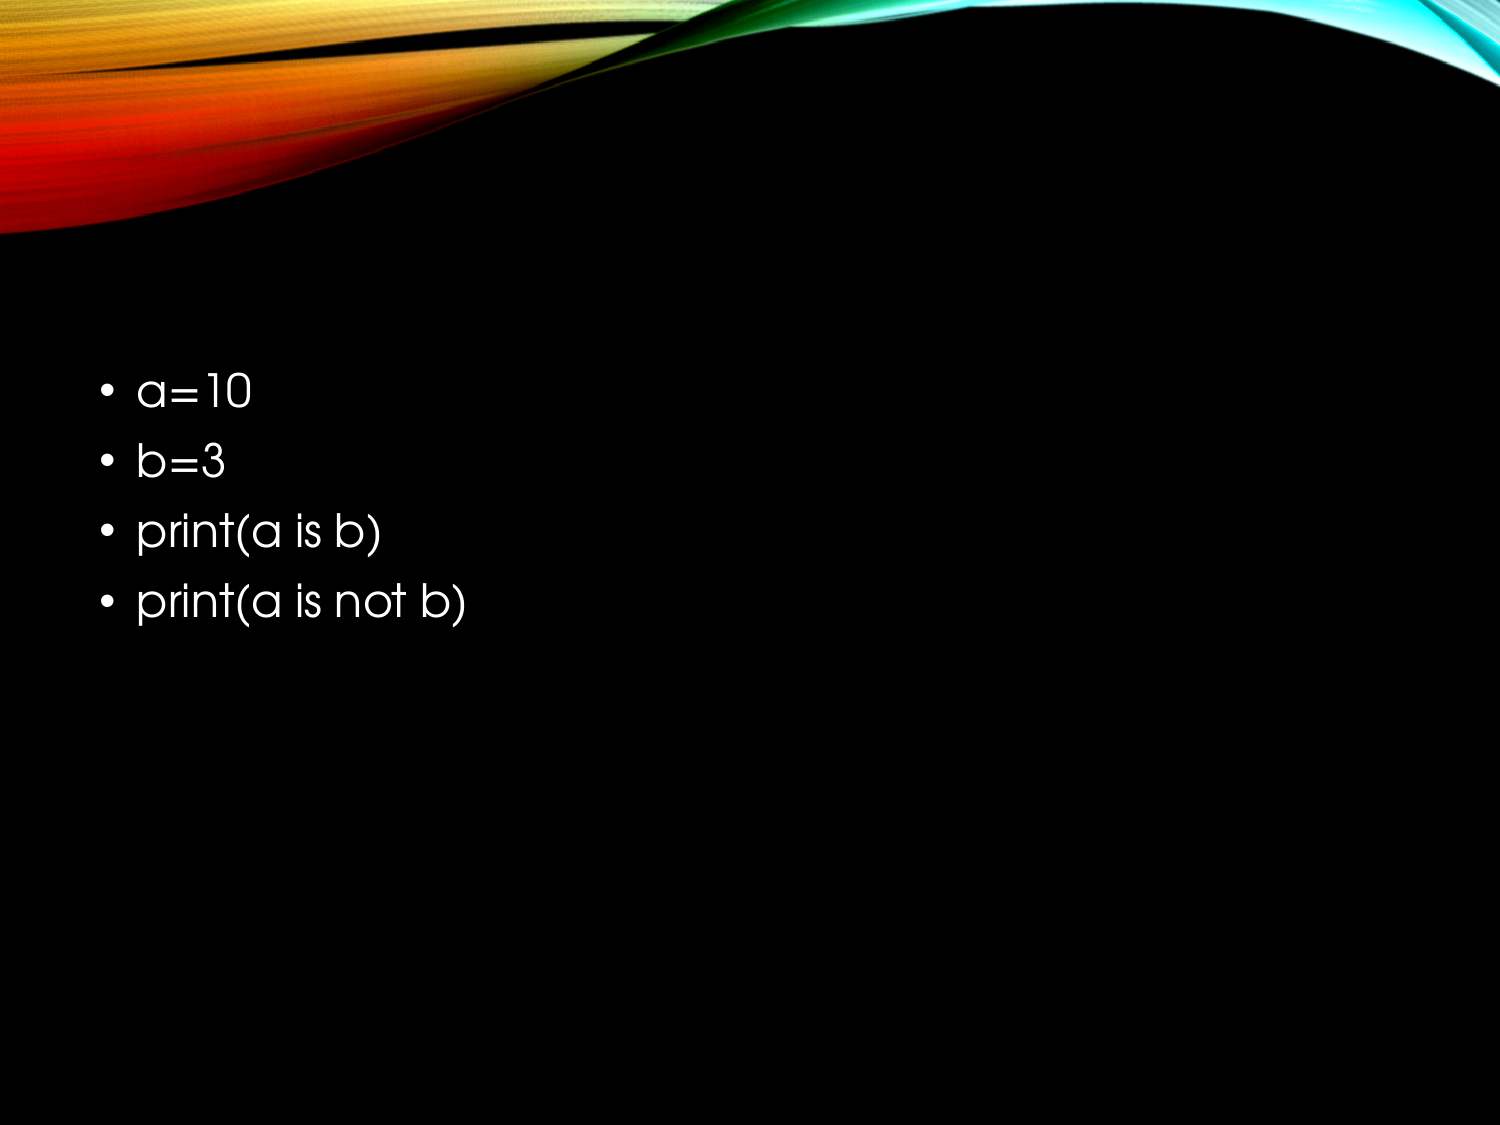

#
a=10
b=3
print(a is b)
print(a is not b)